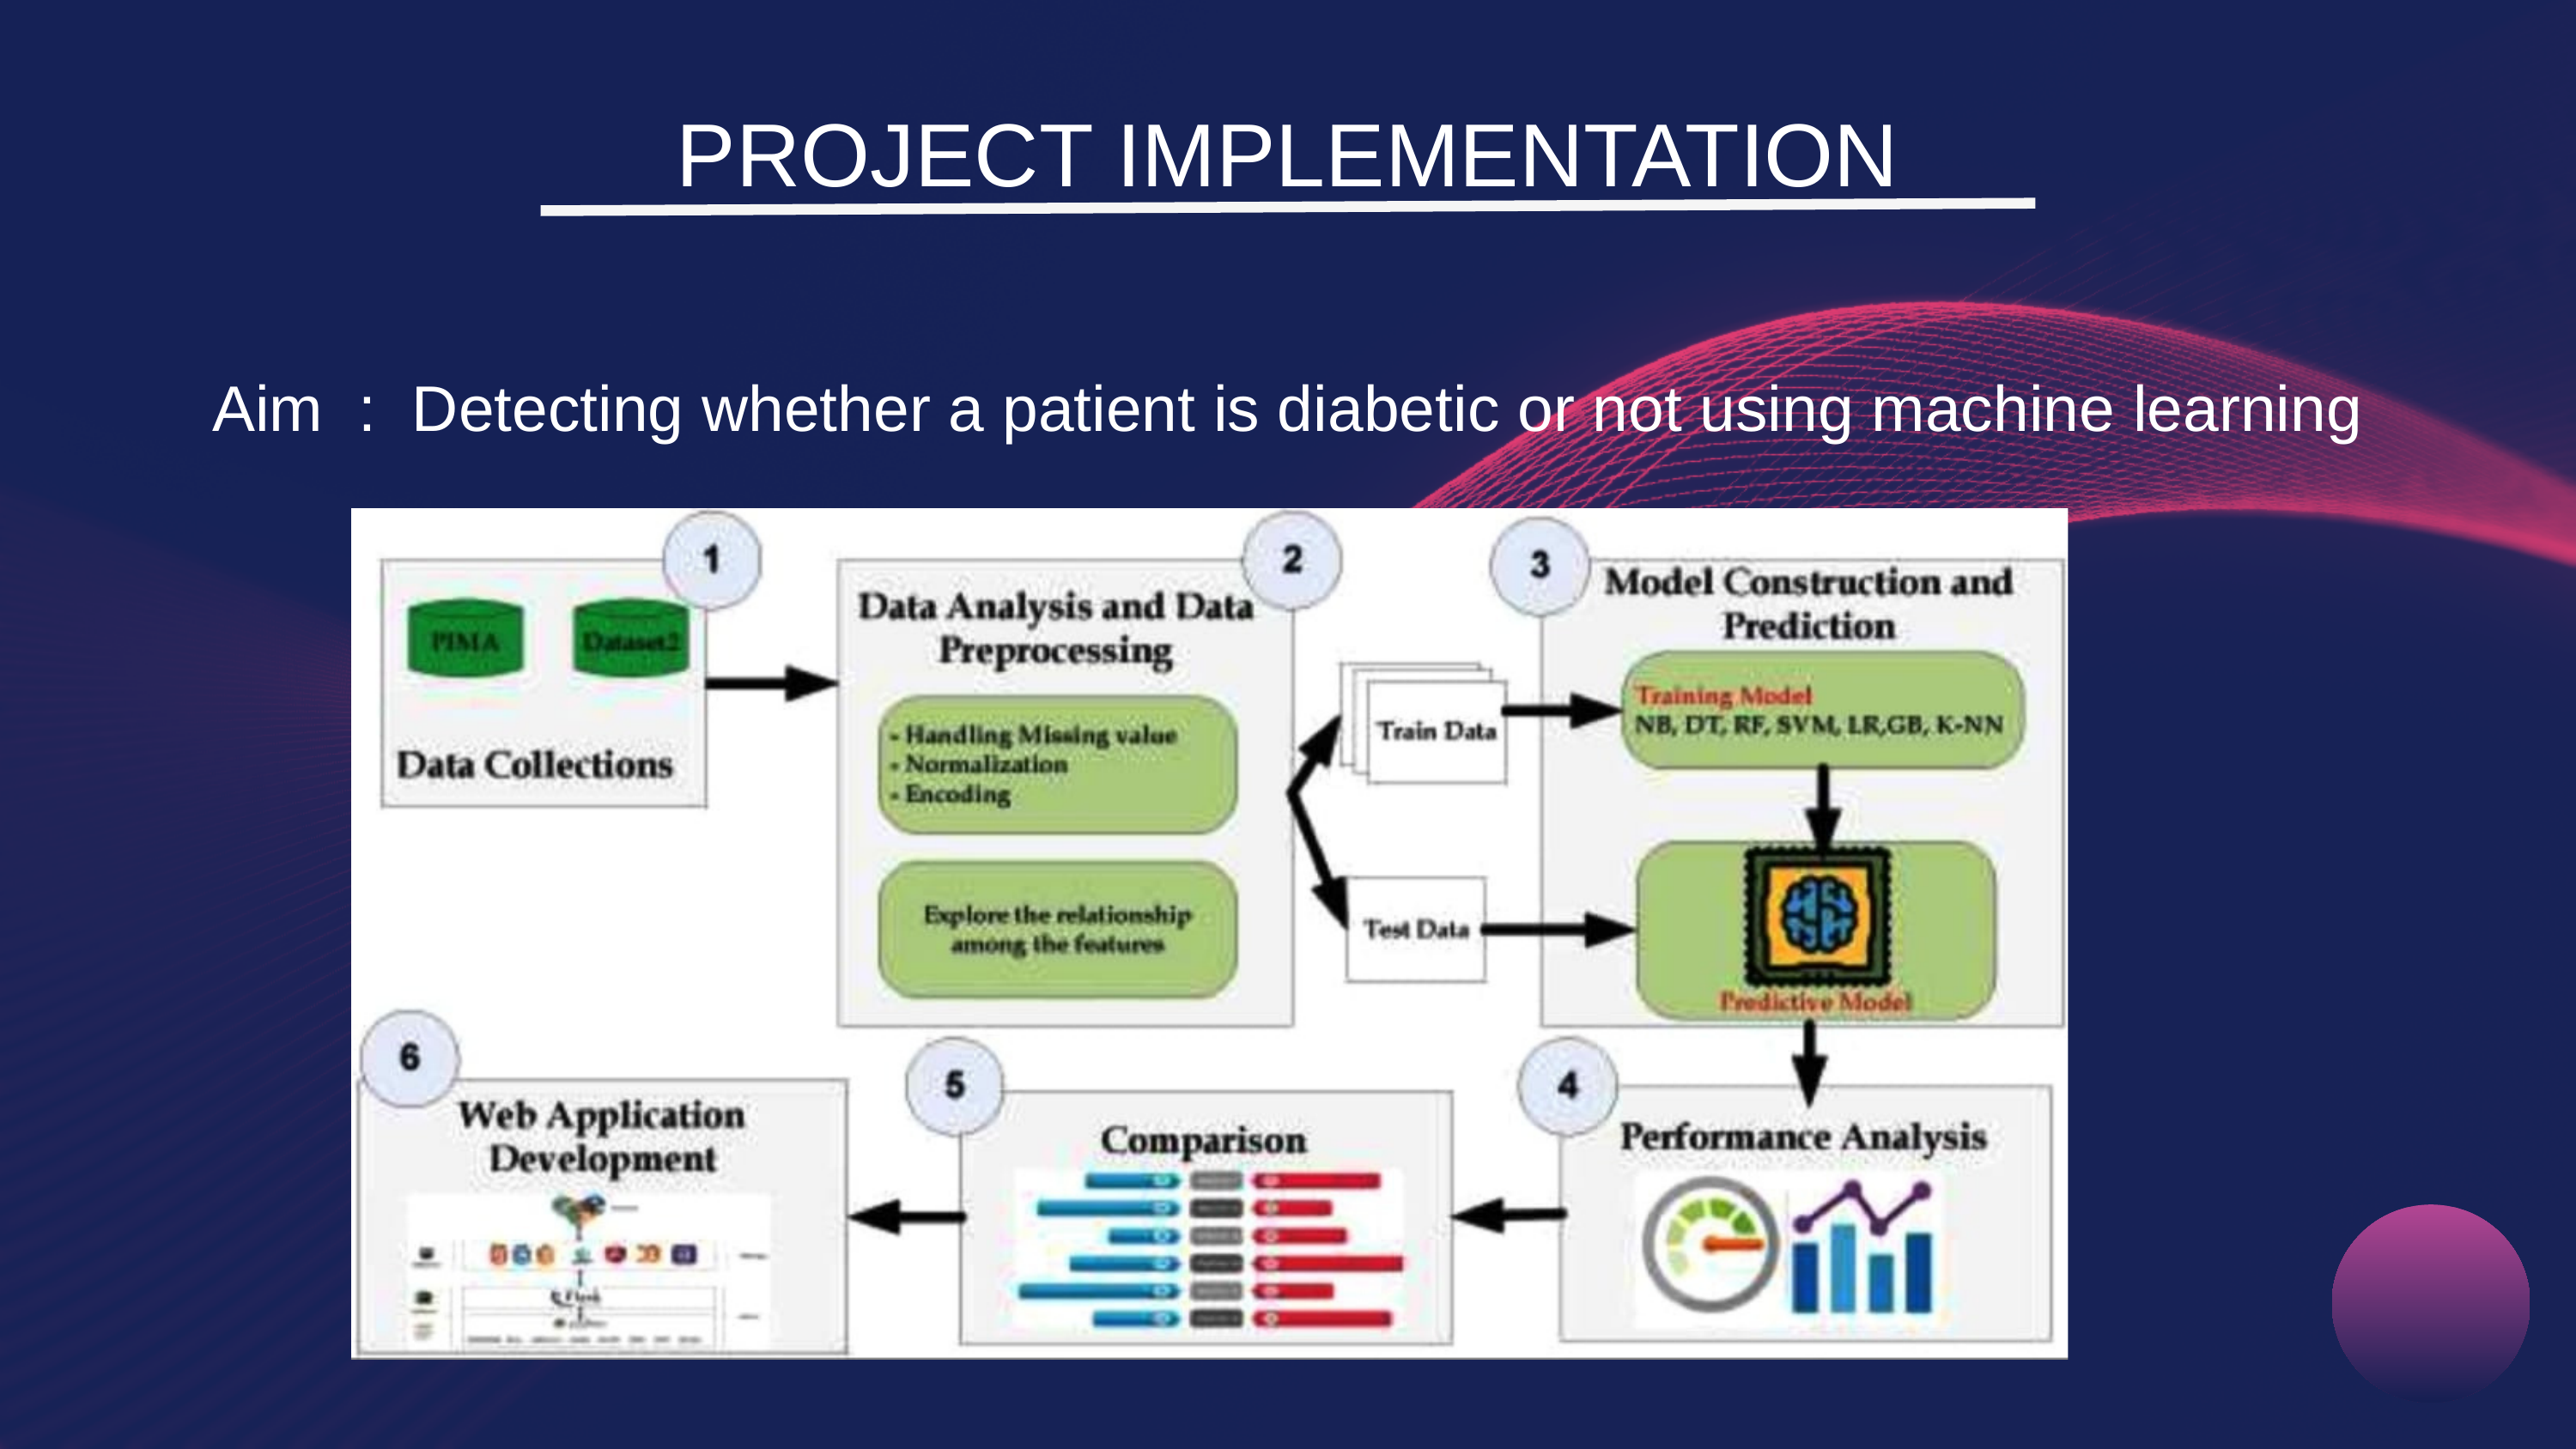

PROJECT IMPLEMENTATION

Aim  :  Detecting whether a patient is diabetic or not using machine learning